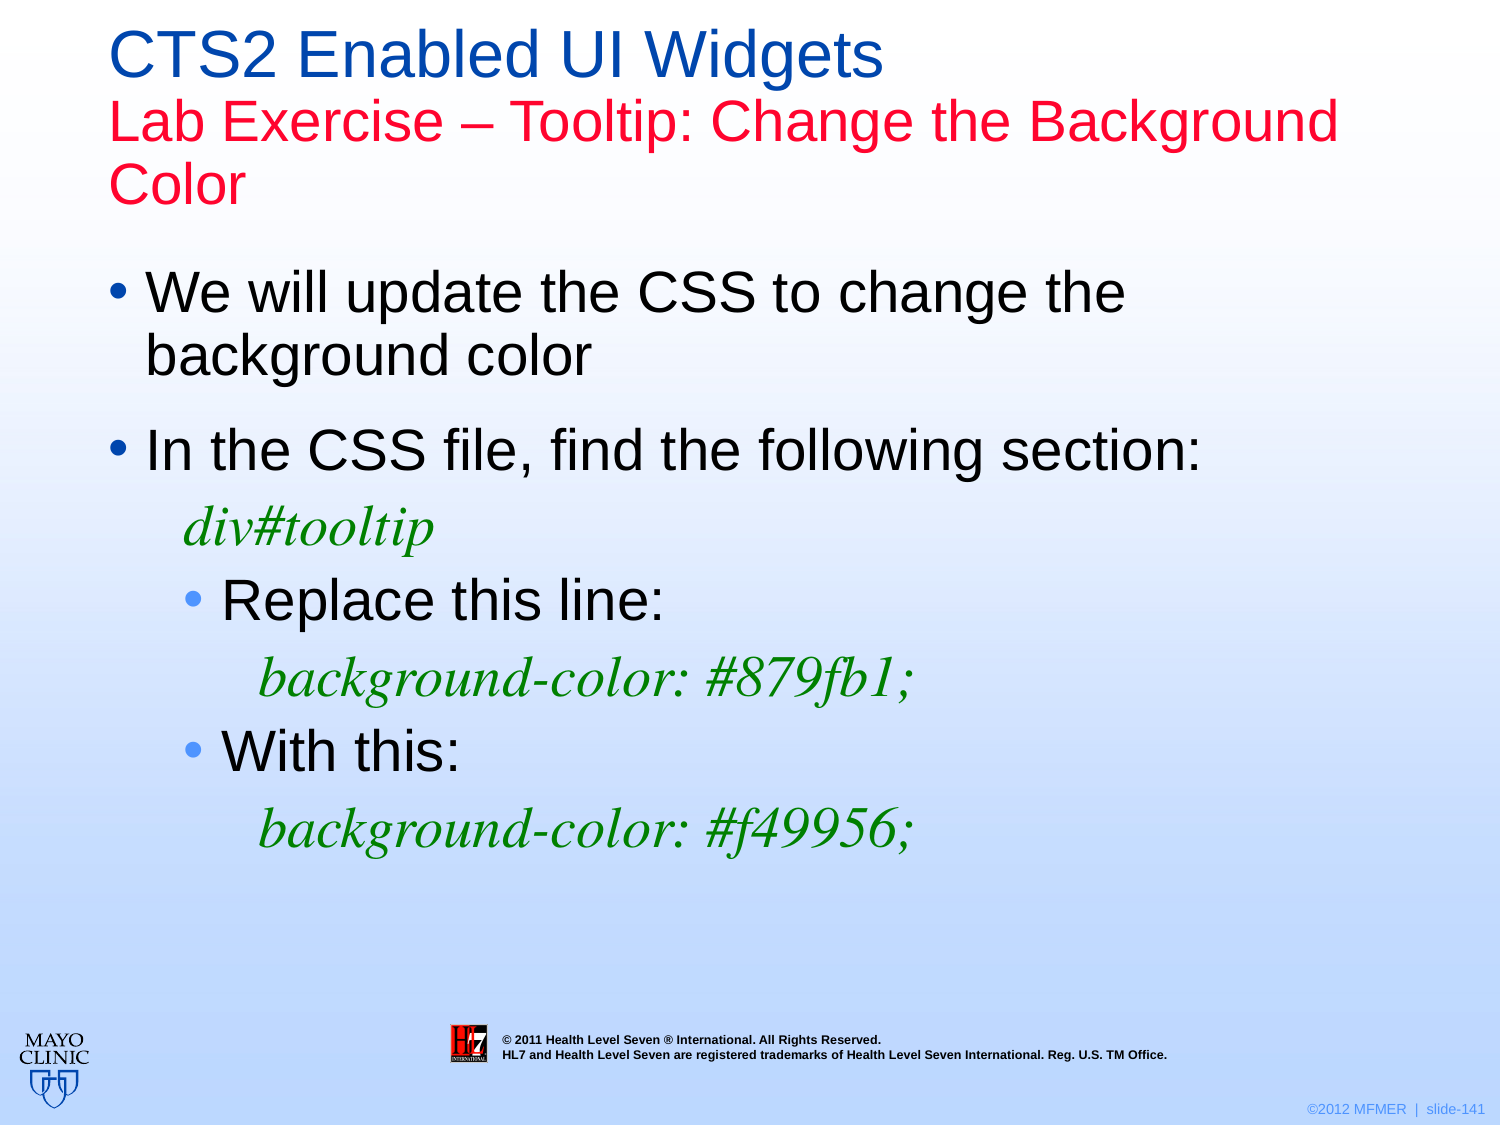

# CTS2 Enabled UI Widgets Lab Exercise – Tooltip: Change the Background Color
We will update the CSS to change the background color
In the CSS file, find the following section:
div#tooltip
Replace this line:
background-color: #879fb1;
With this:
background-color: #f49956;